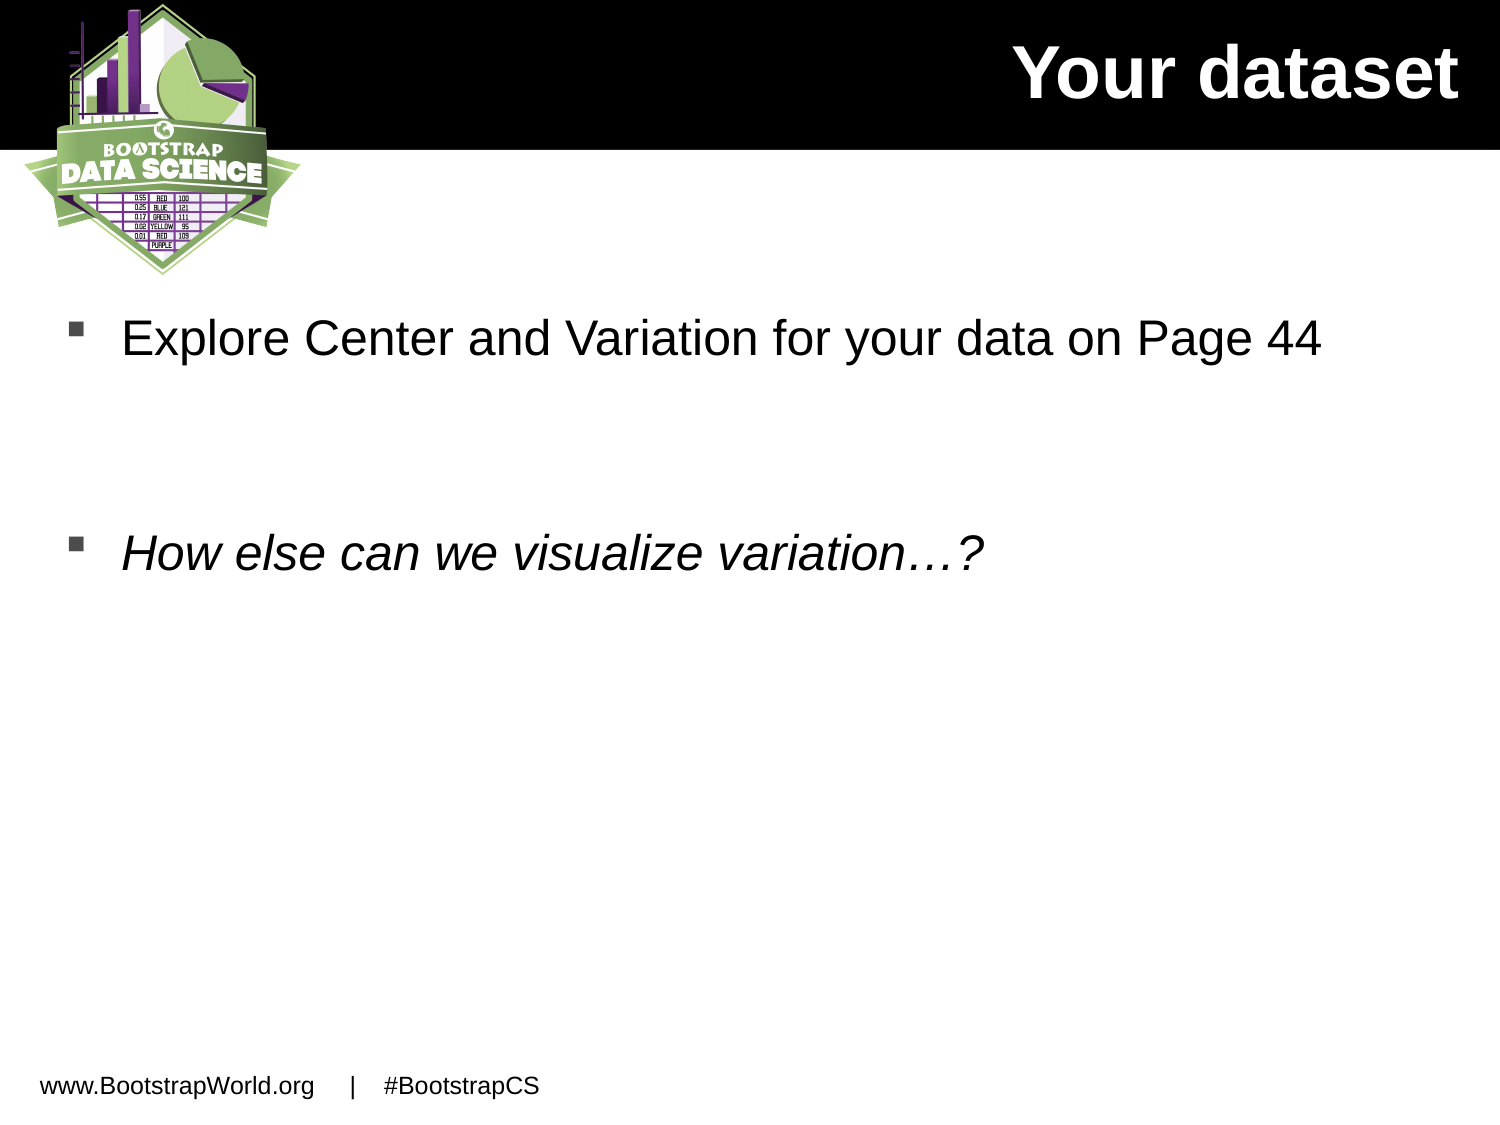

# Your dataset
Explore Center and Variation for your data on Page 44

How else can we visualize variation…?
www.BootstrapWorld.org     |    #BootstrapCS